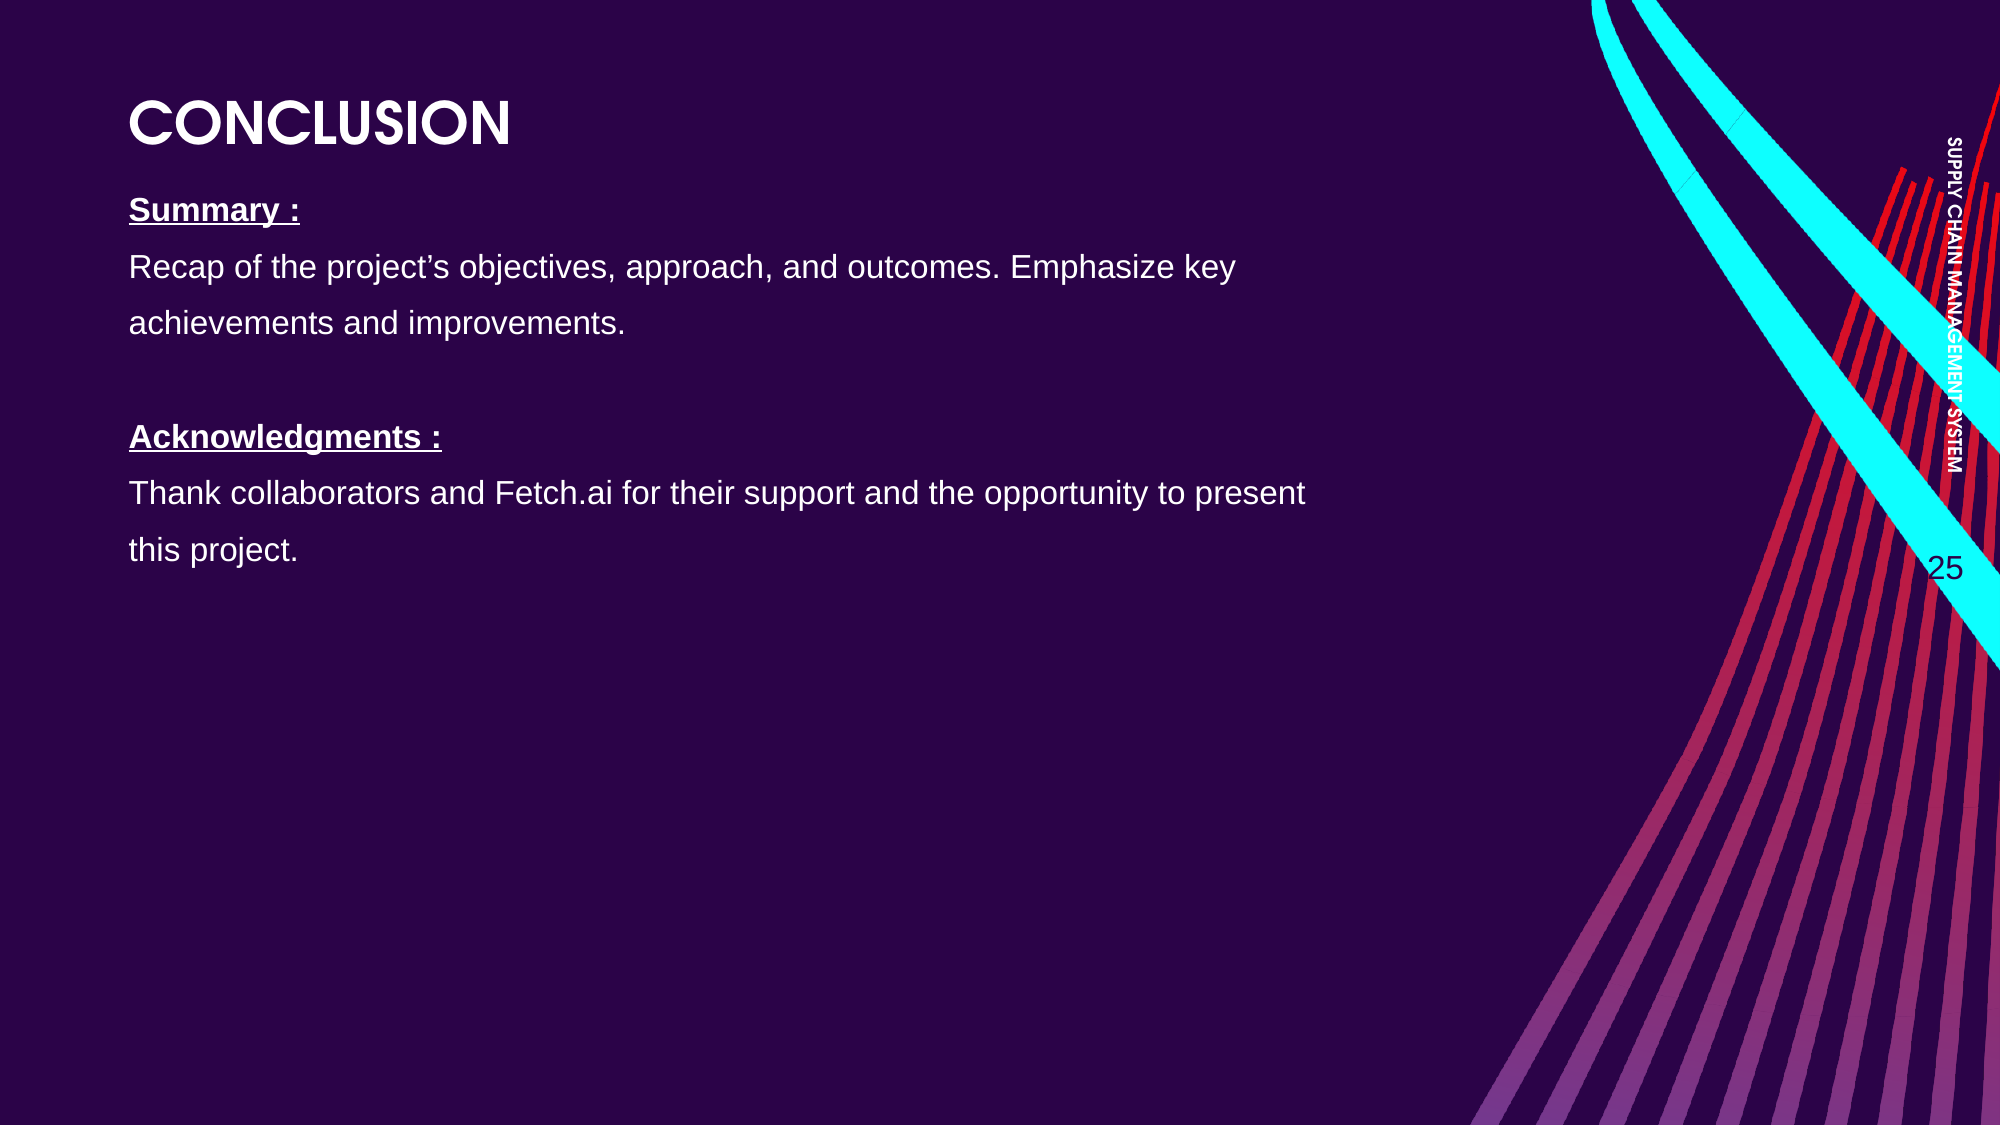

# CONCLUSION
Summary :
Recap of the project’s objectives, approach, and outcomes. Emphasize key
achievements and improvements.

Acknowledgments :
Thank collaborators and Fetch.ai for their support and the opportunity to present
this project.
SUPPLY CHAIN MANAGEMENT SYSTEM
25